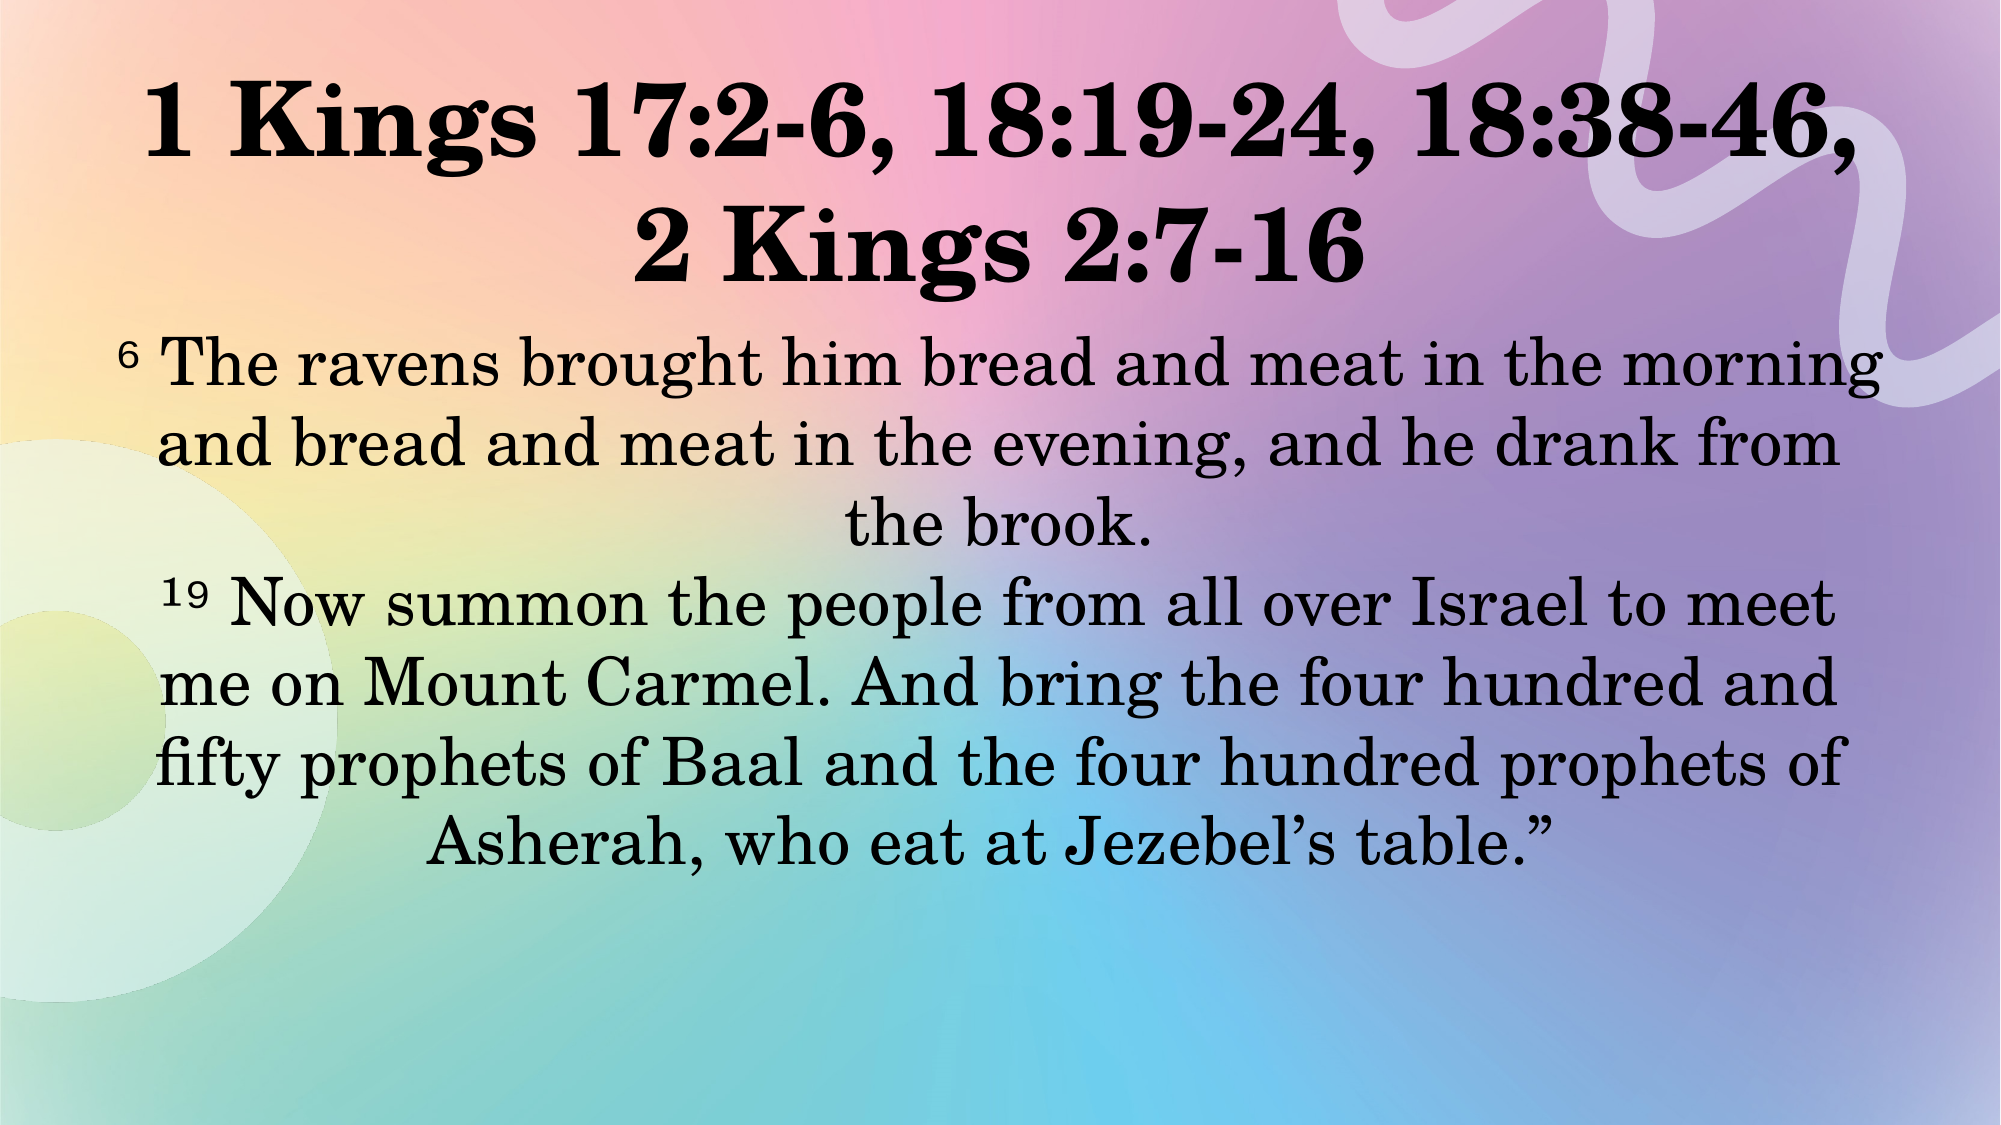

1 Kings 17:2-6, 18:19-24, 18:38-46, 2 Kings 2:7-16
⁶ The ravens brought him bread and meat in the morning and bread and meat in the evening, and he drank from the brook.
¹⁹ Now summon the people from all over Israel to meet me on Mount Carmel. And bring the four hundred and fifty prophets of Baal and the four hundred prophets of Asherah, who eat at Jezebel’s table.”